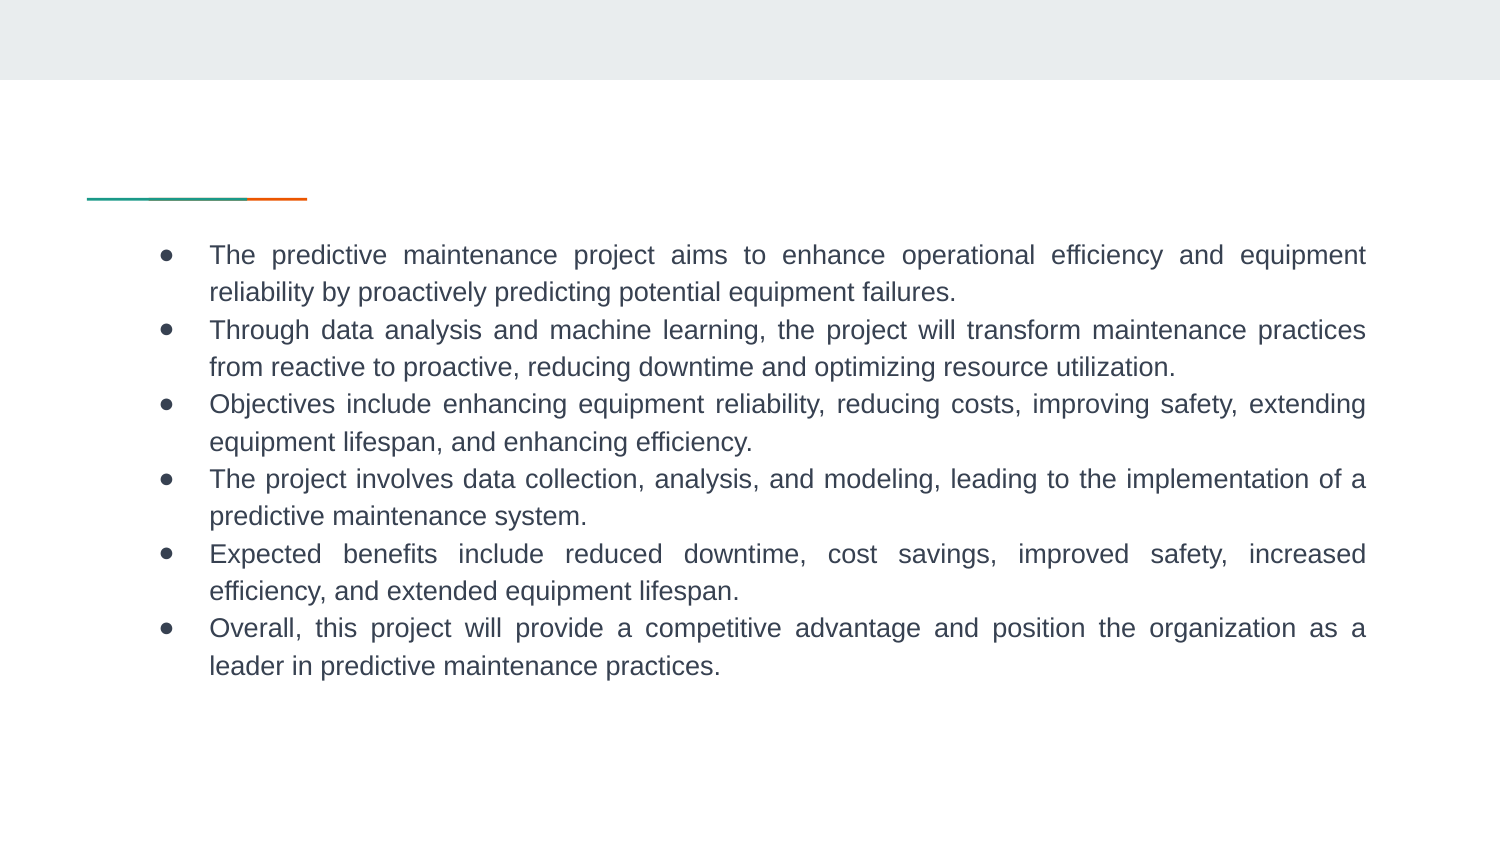

The predictive maintenance project aims to enhance operational efficiency and equipment reliability by proactively predicting potential equipment failures.
Through data analysis and machine learning, the project will transform maintenance practices from reactive to proactive, reducing downtime and optimizing resource utilization.
Objectives include enhancing equipment reliability, reducing costs, improving safety, extending equipment lifespan, and enhancing efficiency.
The project involves data collection, analysis, and modeling, leading to the implementation of a predictive maintenance system.
Expected benefits include reduced downtime, cost savings, improved safety, increased efficiency, and extended equipment lifespan.
Overall, this project will provide a competitive advantage and position the organization as a leader in predictive maintenance practices.